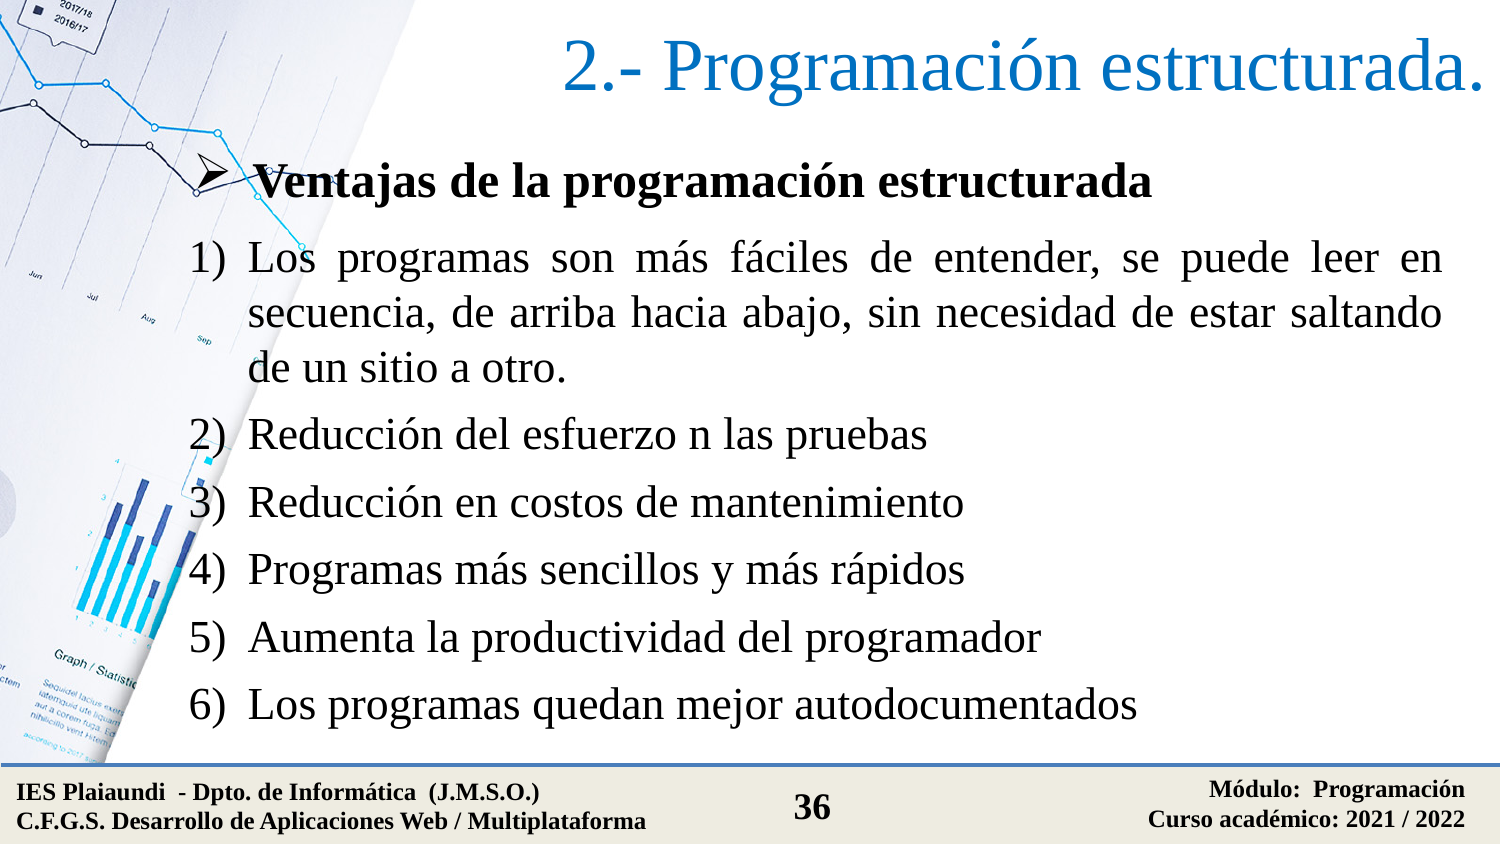

# 2.- Programación estructurada.
Ventajas de la programación estructurada
Los programas son más fáciles de entender, se puede leer en secuencia, de arriba hacia abajo, sin necesidad de estar saltando de un sitio a otro.
Reducción del esfuerzo n las pruebas
Reducción en costos de mantenimiento
Programas más sencillos y más rápidos
Aumenta la productividad del programador
Los programas quedan mejor autodocumentados

Módulo:  Programación
Curso académico: 2021 / 2022
IES Plaiaundi  - Dpto. de Informática  (J.M.S.O.)
C.F.G.S. Desarrollo de Aplicaciones Web / Multiplataforma
36